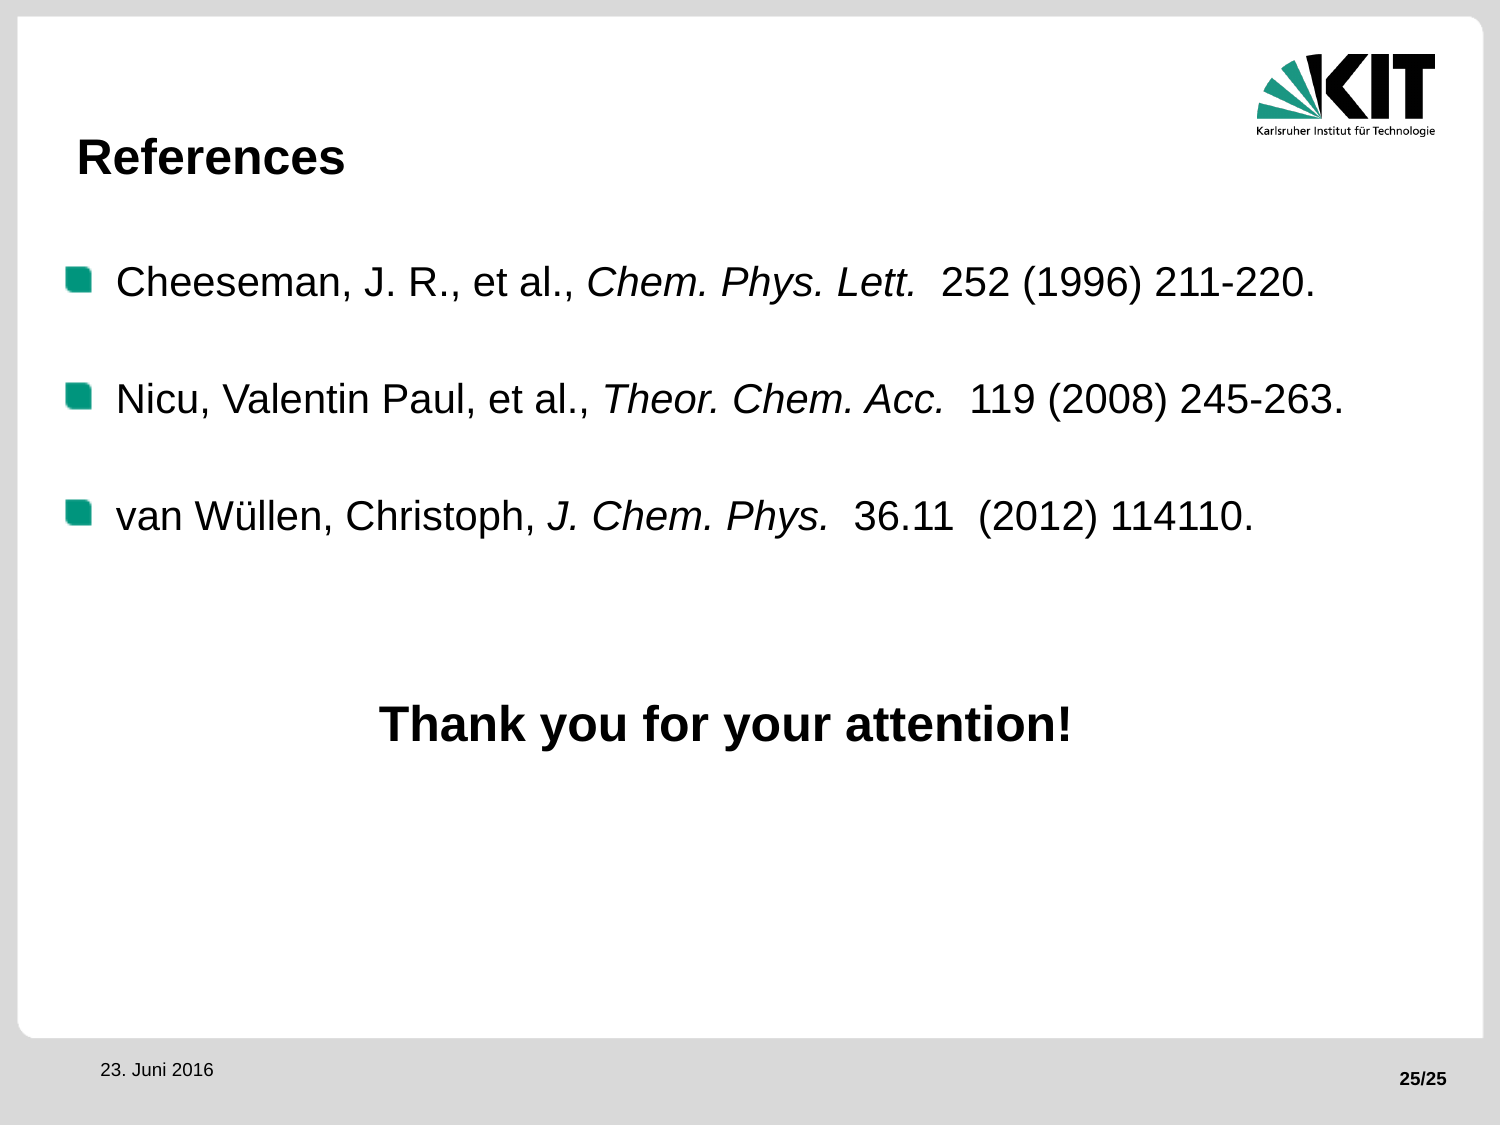

References

Cheeseman, J. R., et al., Chem. Phys. Lett.  252 (1996) 211-220.

Nicu, Valentin Paul, et al., Theor. Chem. Acc.  119 (2008) 245-263.

van Wüllen, Christoph, J. Chem. Phys.  36.11  (2012) 114110.

Thank you for your attention!